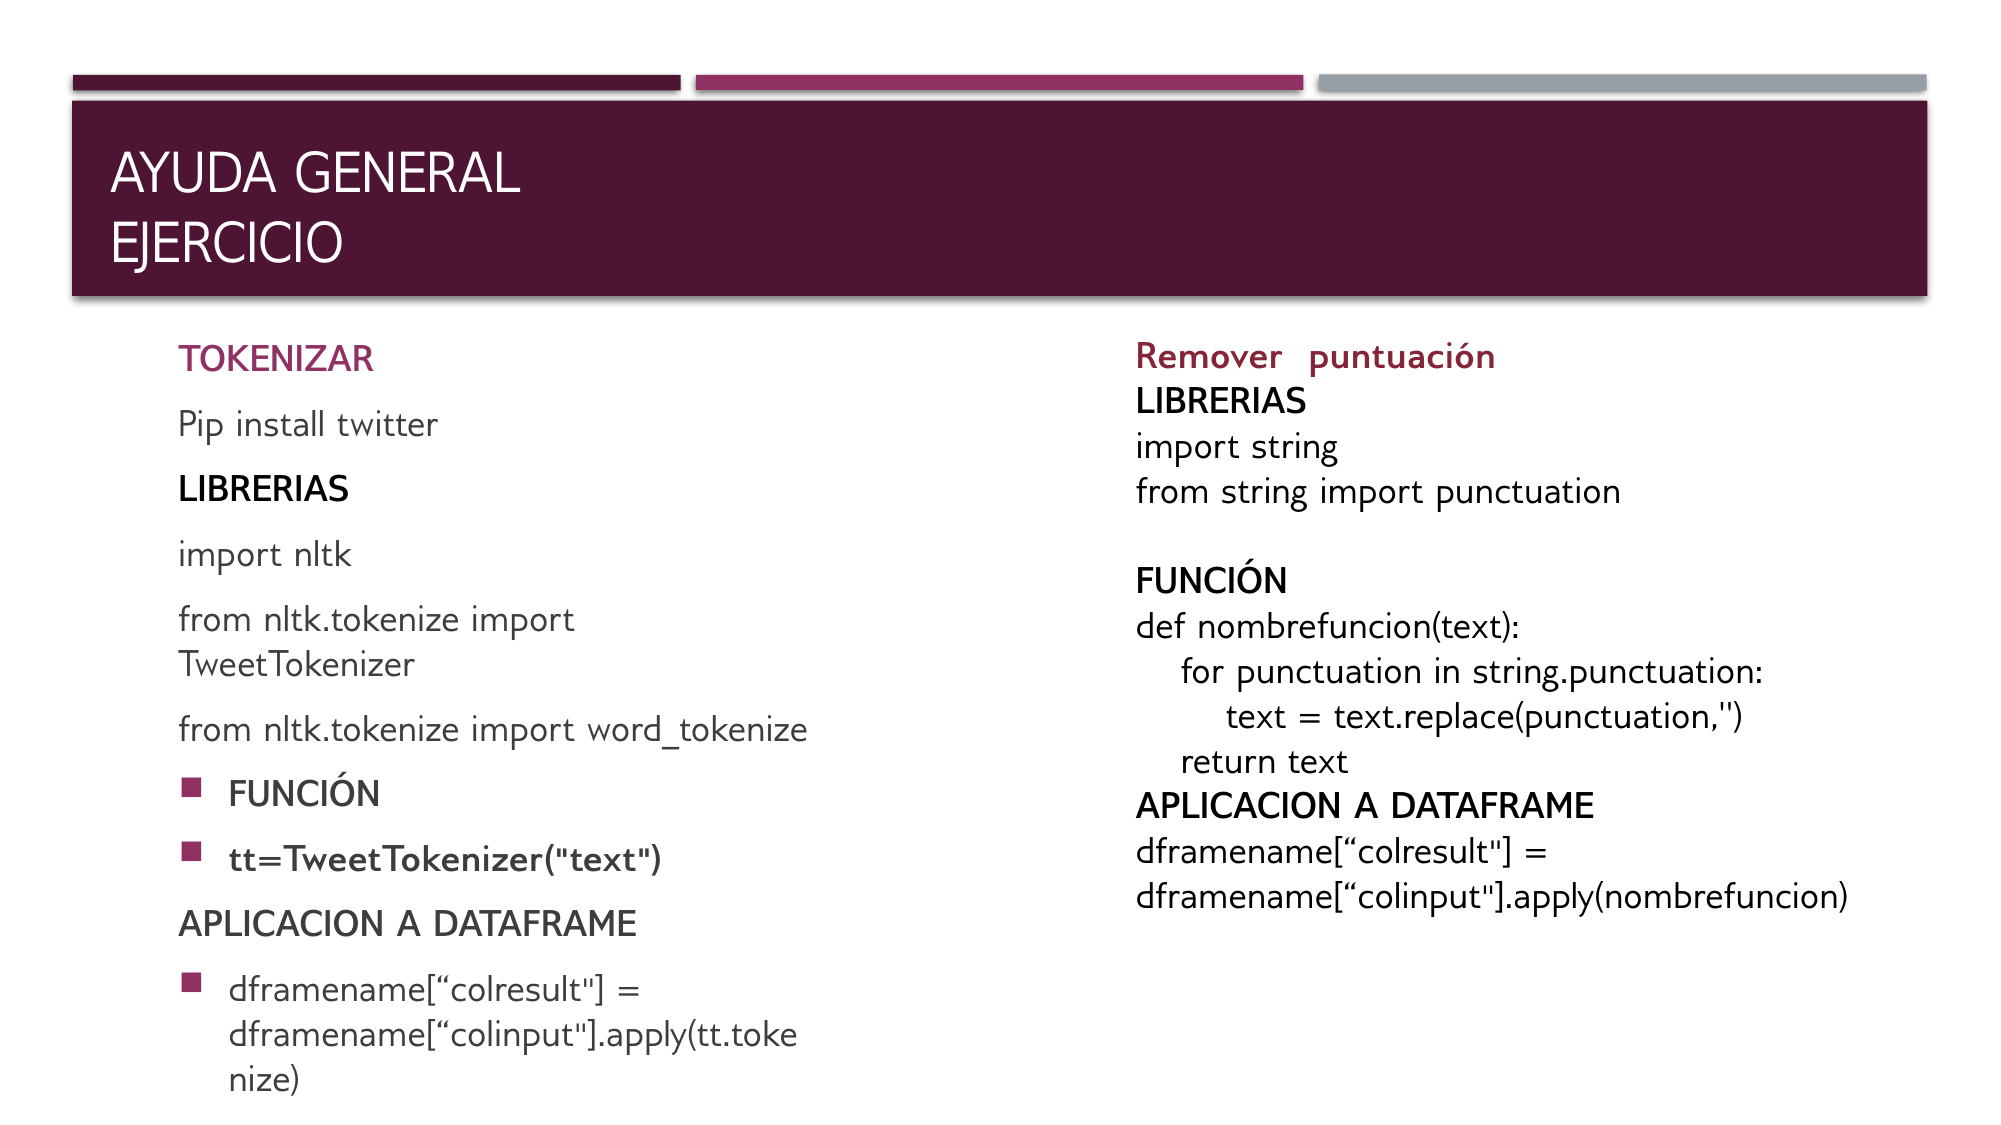

# Ayuda GENERAL EJERCICIO
Remover  puntuación
LIBRERIAS
import string
from string import punctuation

FUNCIÓN
def nombrefuncion(text):
    for punctuation in string.punctuation:
        text = text.replace(punctuation,'')
    return text
APLICACION A DATAFRAME
dframename[“colresult"] = dframename[“colinput"].apply(nombrefuncion)
TOKENIZAR
Pip install twitter
LIBRERIAS
import nltk
from nltk.tokenize import TweetTokenizer
from nltk.tokenize import word_tokenize
FUNCIÓN
tt=TweetTokenizer("text")
APLICACION A DATAFRAME
dframename[“colresult"] = dframename[“colinput"].apply(tt.tokenize)